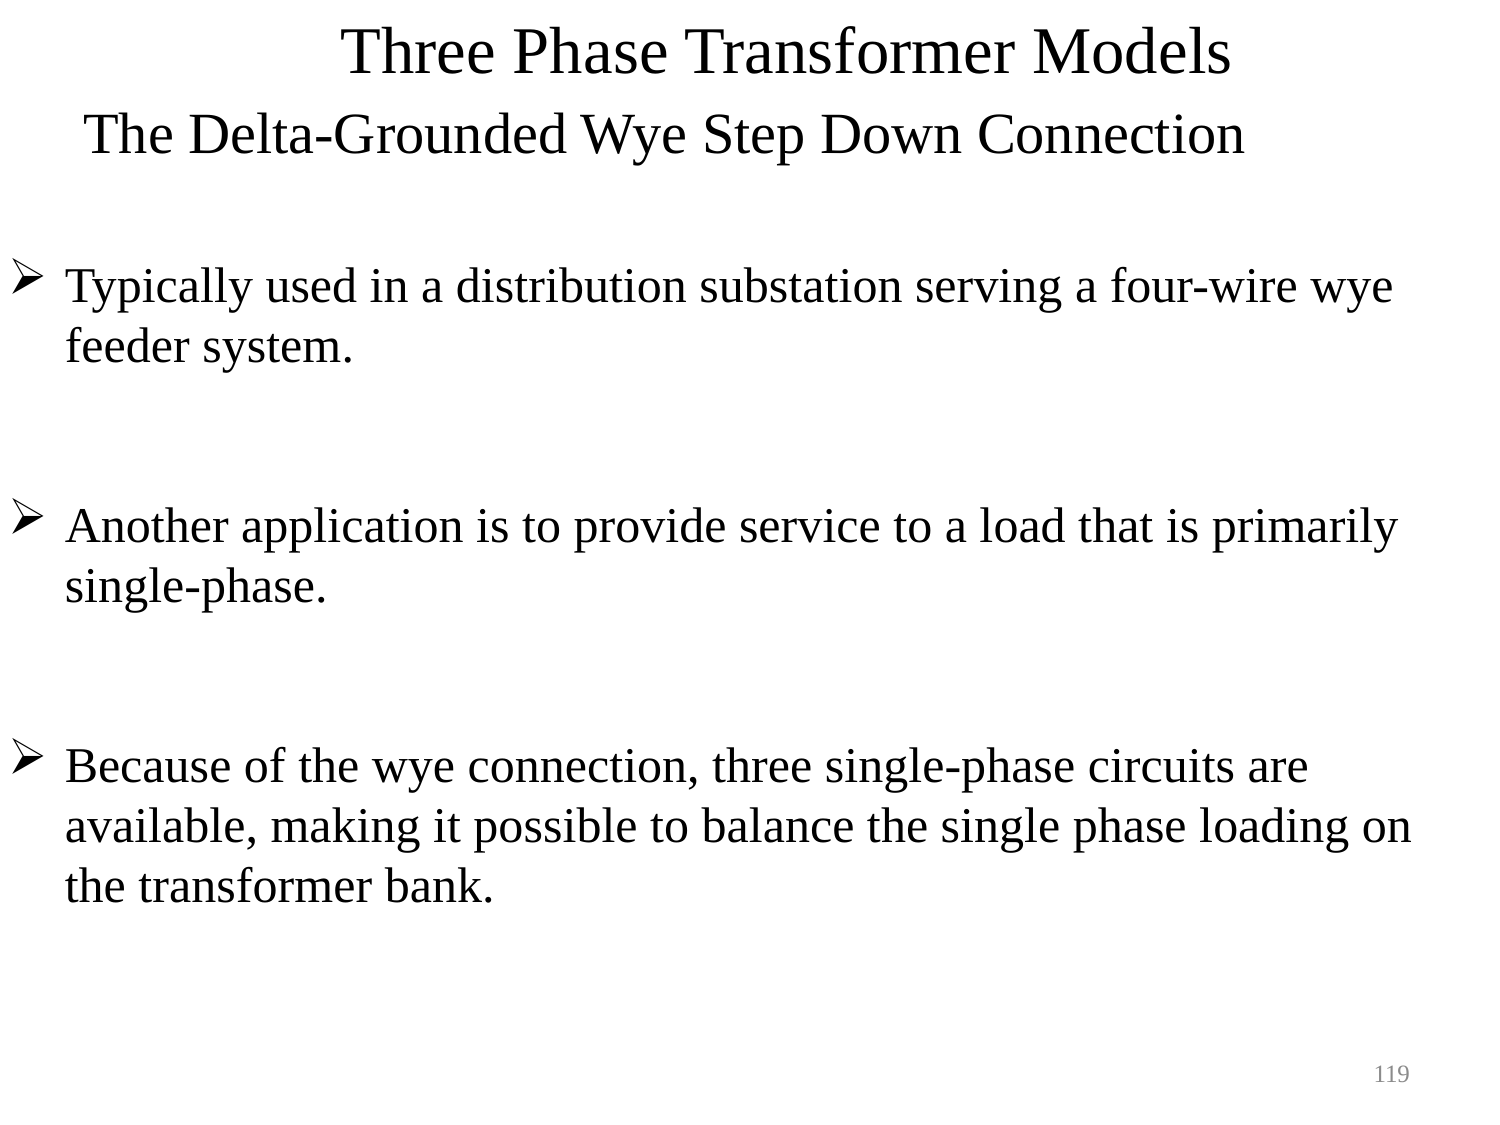

Three Phase Transformer Models
The Delta-Grounded Wye Step Down Connection

Typically used in a distribution substation serving a four-wire wye feeder system.

Another application is to provide service to a load that is primarily single-phase.

Because of the wye connection, three single-phase circuits are available, making it possible to balance the single phase loading on the transformer bank.

119